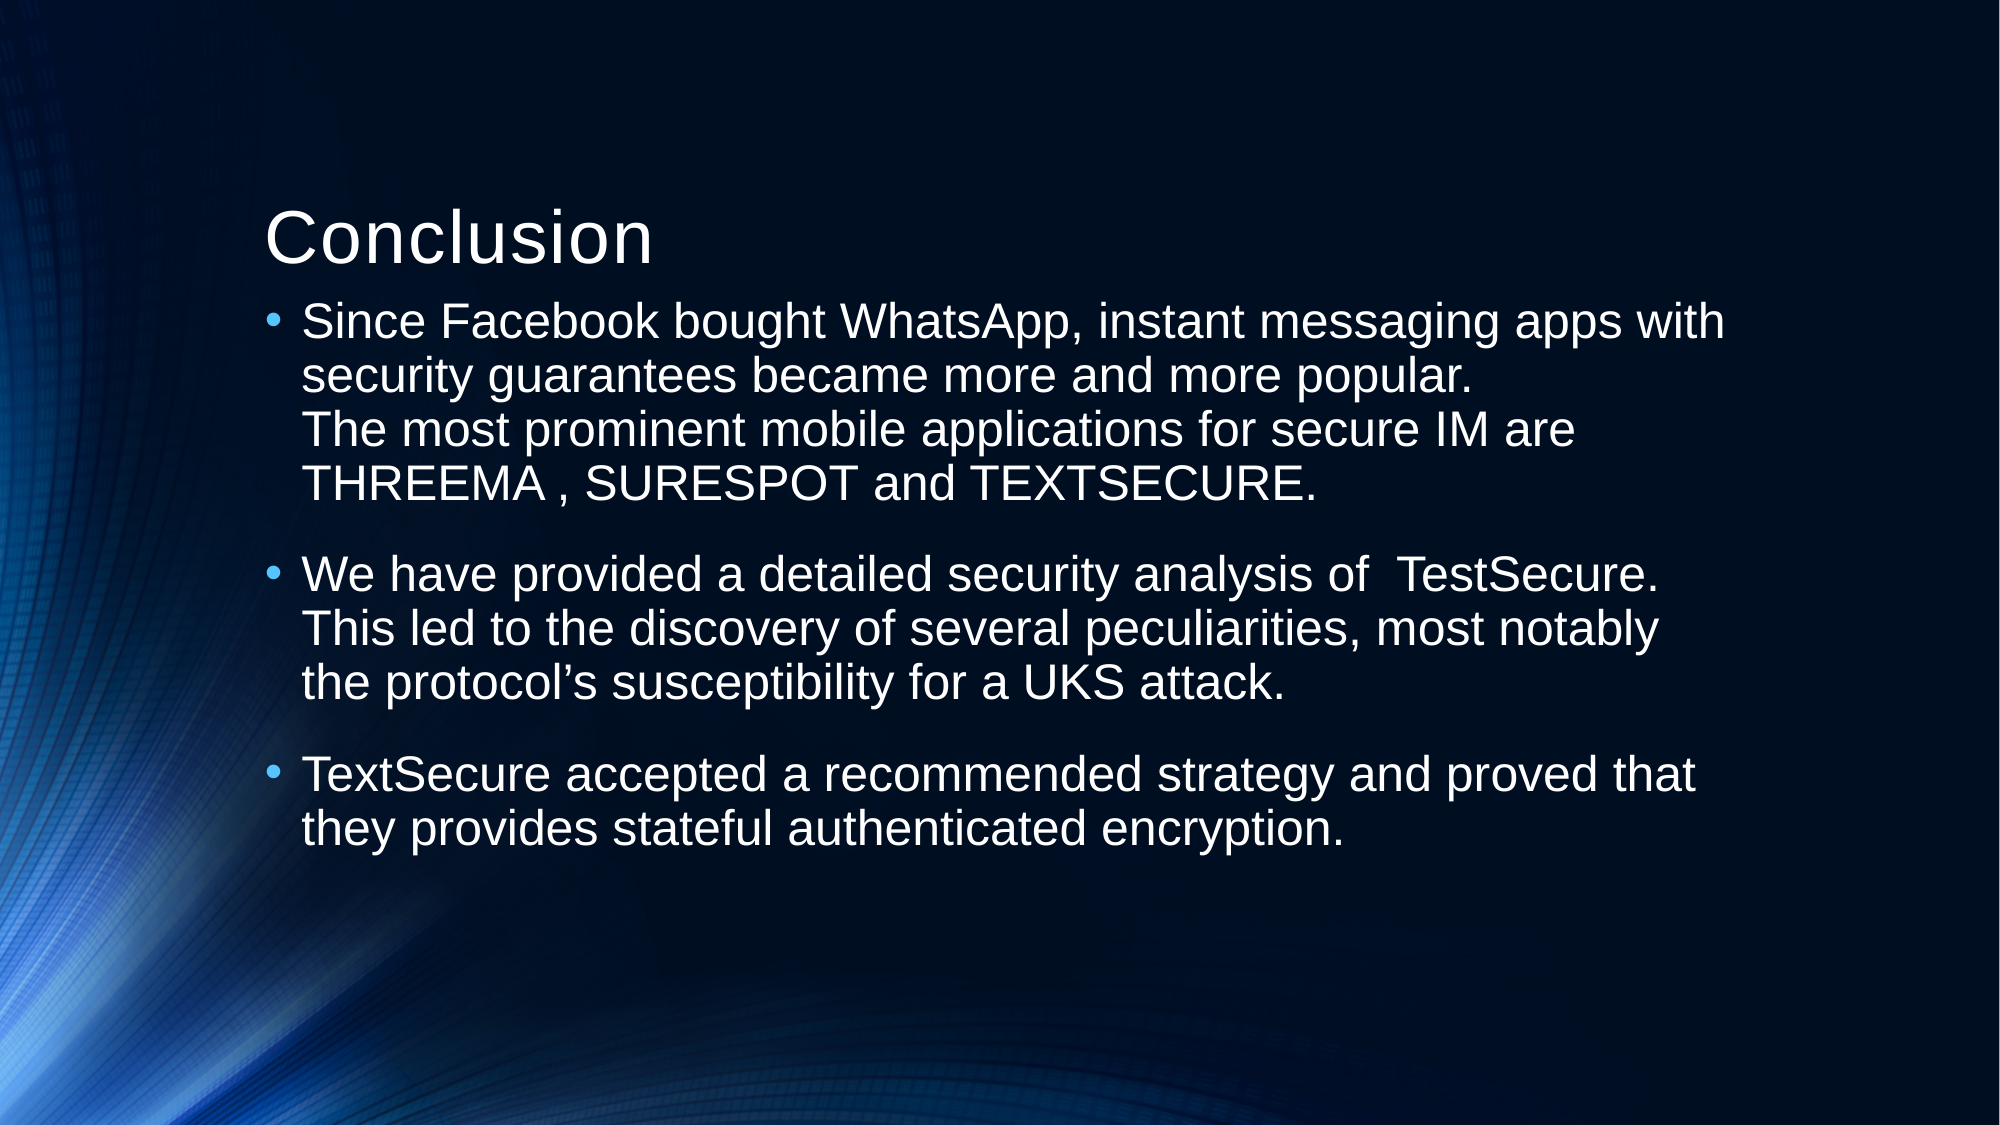

# Conclusion
Since Facebook bought WhatsApp, instant messaging apps with security guarantees became more and more popular.
The most prominent mobile applications for secure IM are
THREEMA , SURESPOT and TEXTSECURE.
We have provided a detailed security analysis of  TestSecure.
This led to the discovery of several peculiarities, most notably the protocol’s susceptibility for a UKS attack.
TextSecure accepted a recommended strategy and proved that they provides stateful authenticated encryption.